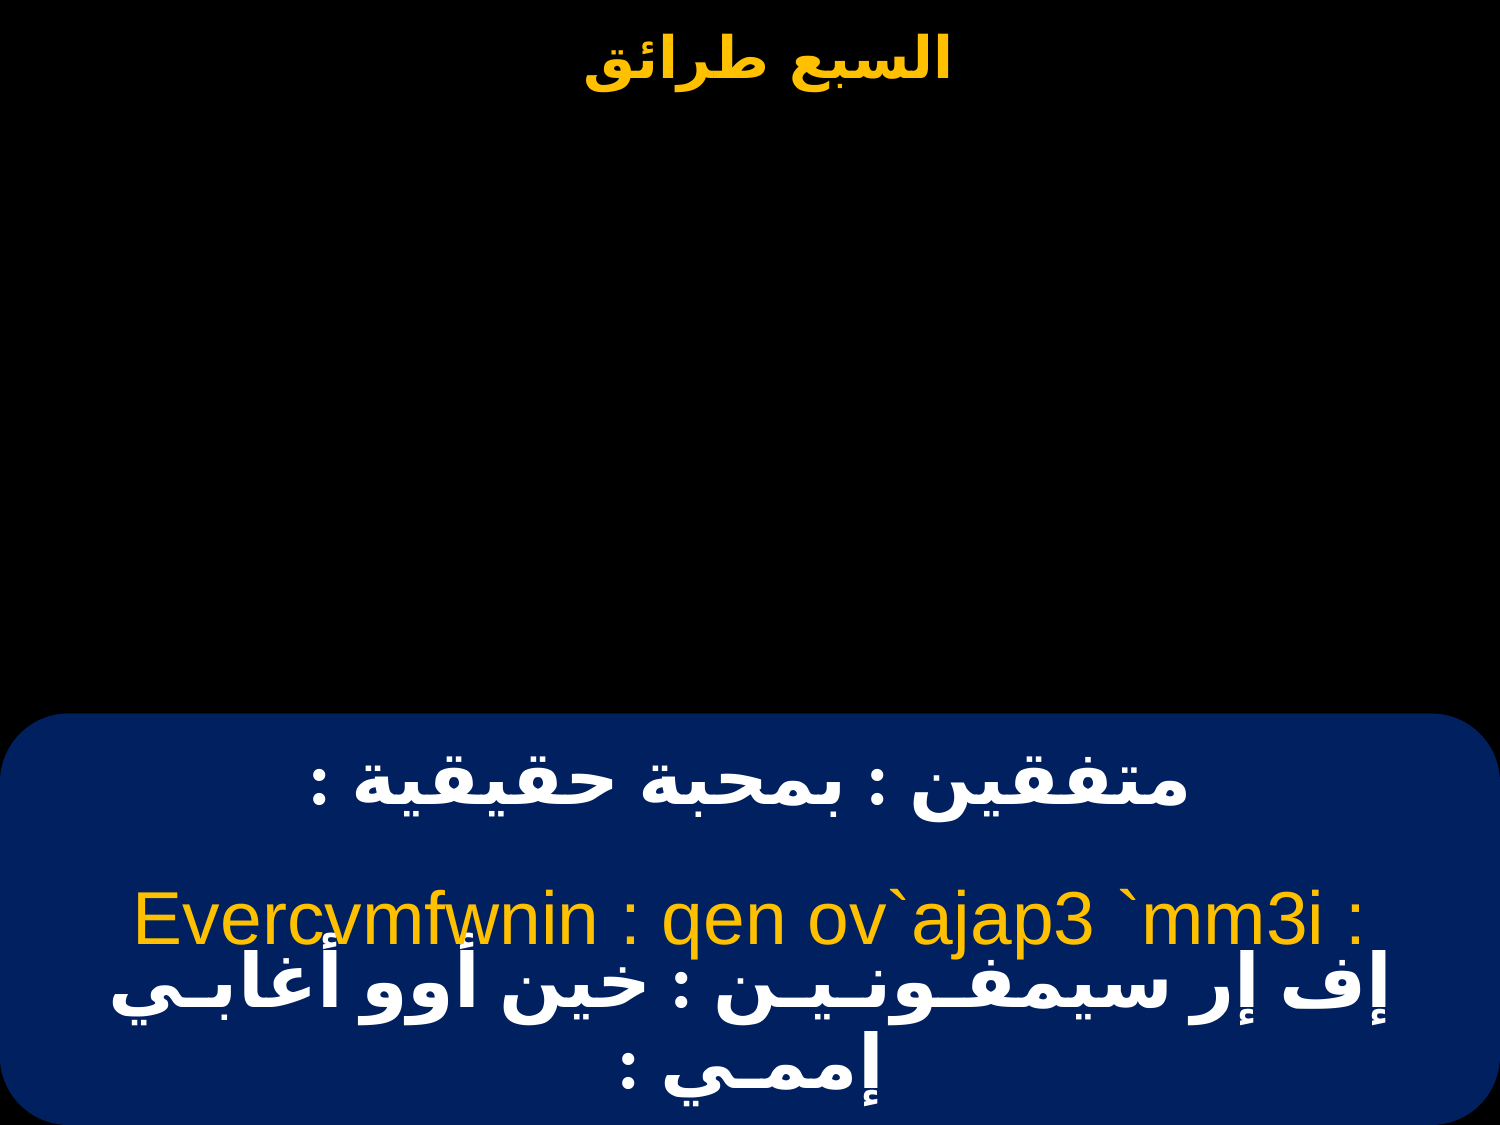

# متفقين : بمحبة حقيقية :
Evercvmfwnin : qen ov`ajap3 `mm3i :
إف إر سيمفـونـيـن : خين أوو أغابـي إممـي :